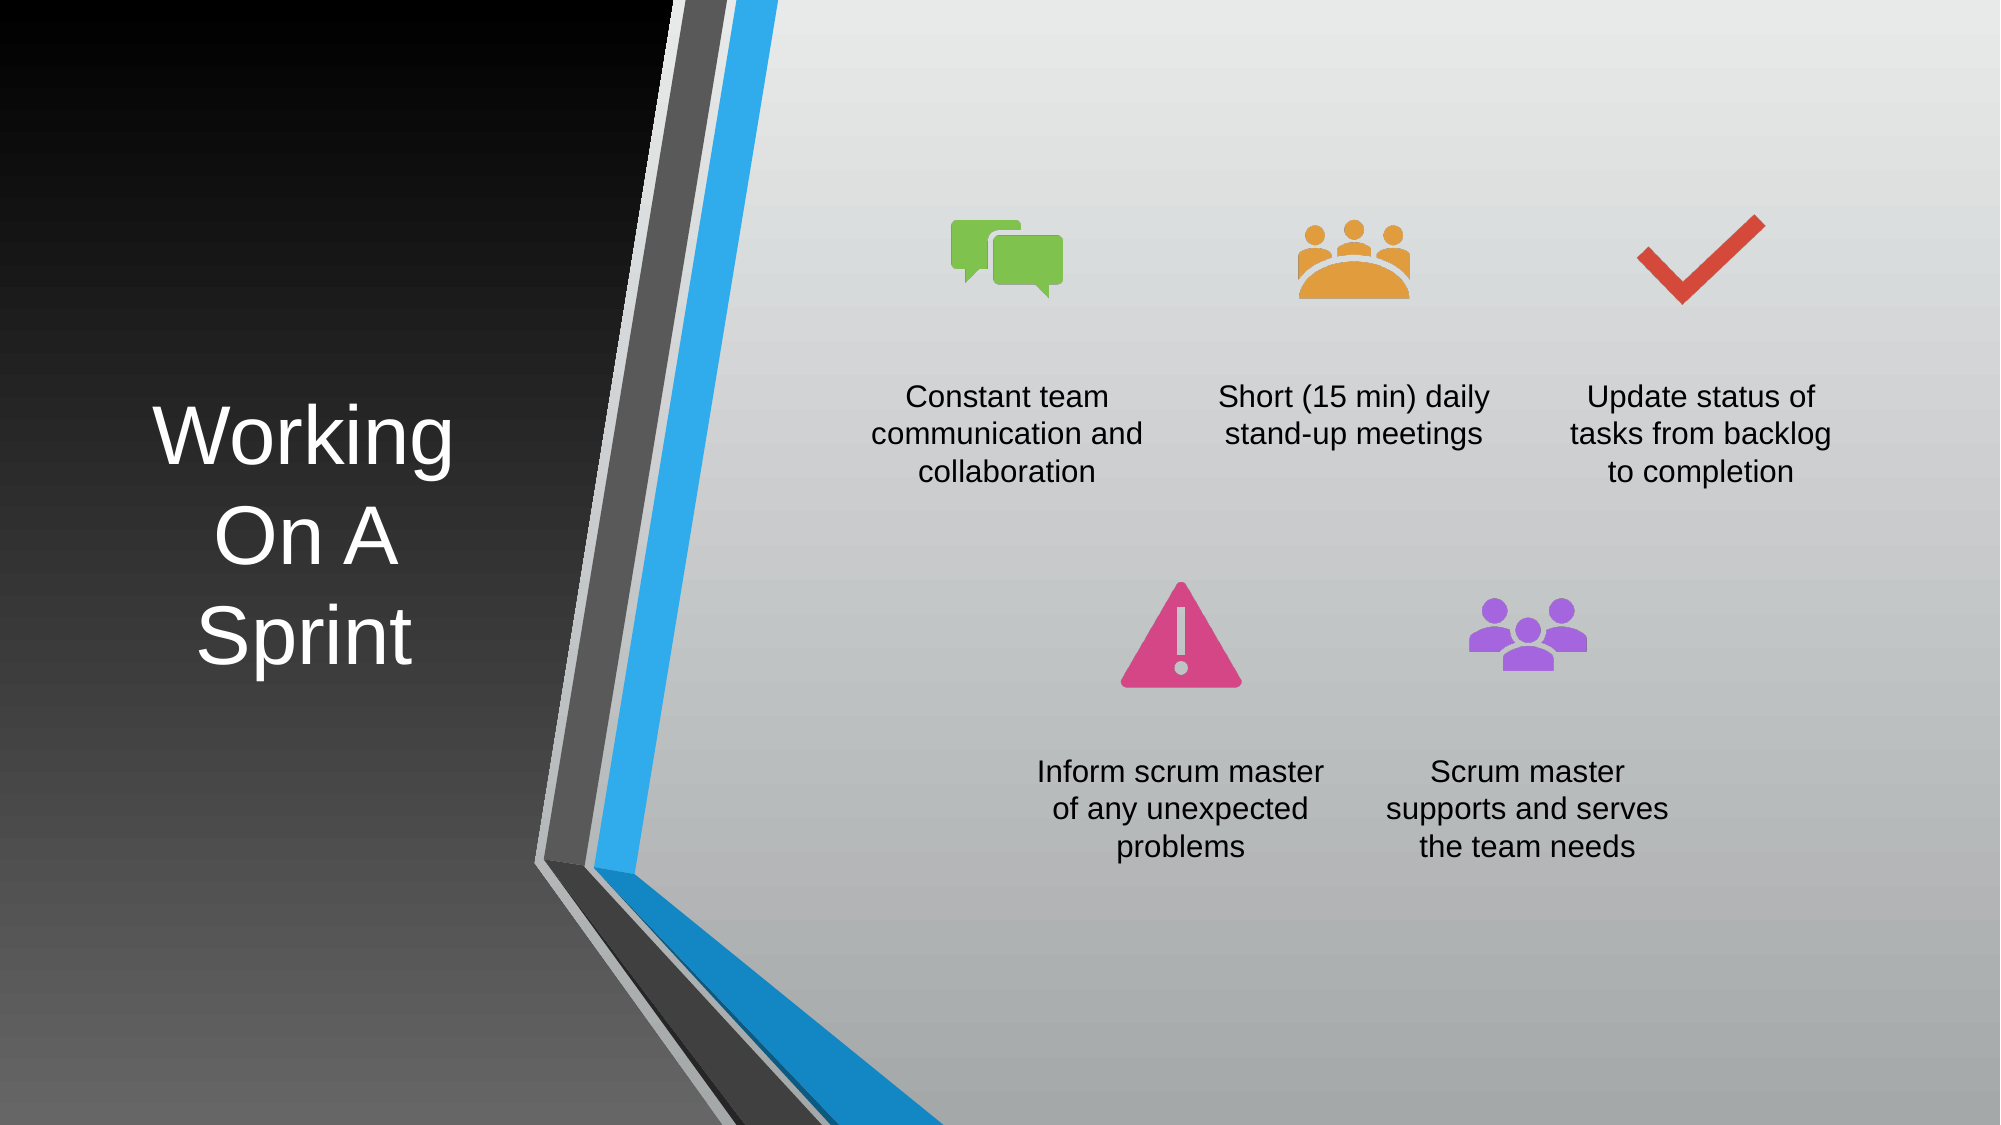

# Working On A Sprint
Constant team communication and collaboration
Short (15 min) daily stand-up meetings
Update status of tasks from backlog to completion
Inform scrum master of any unexpected problems
Scrum master supports and serves the team needs